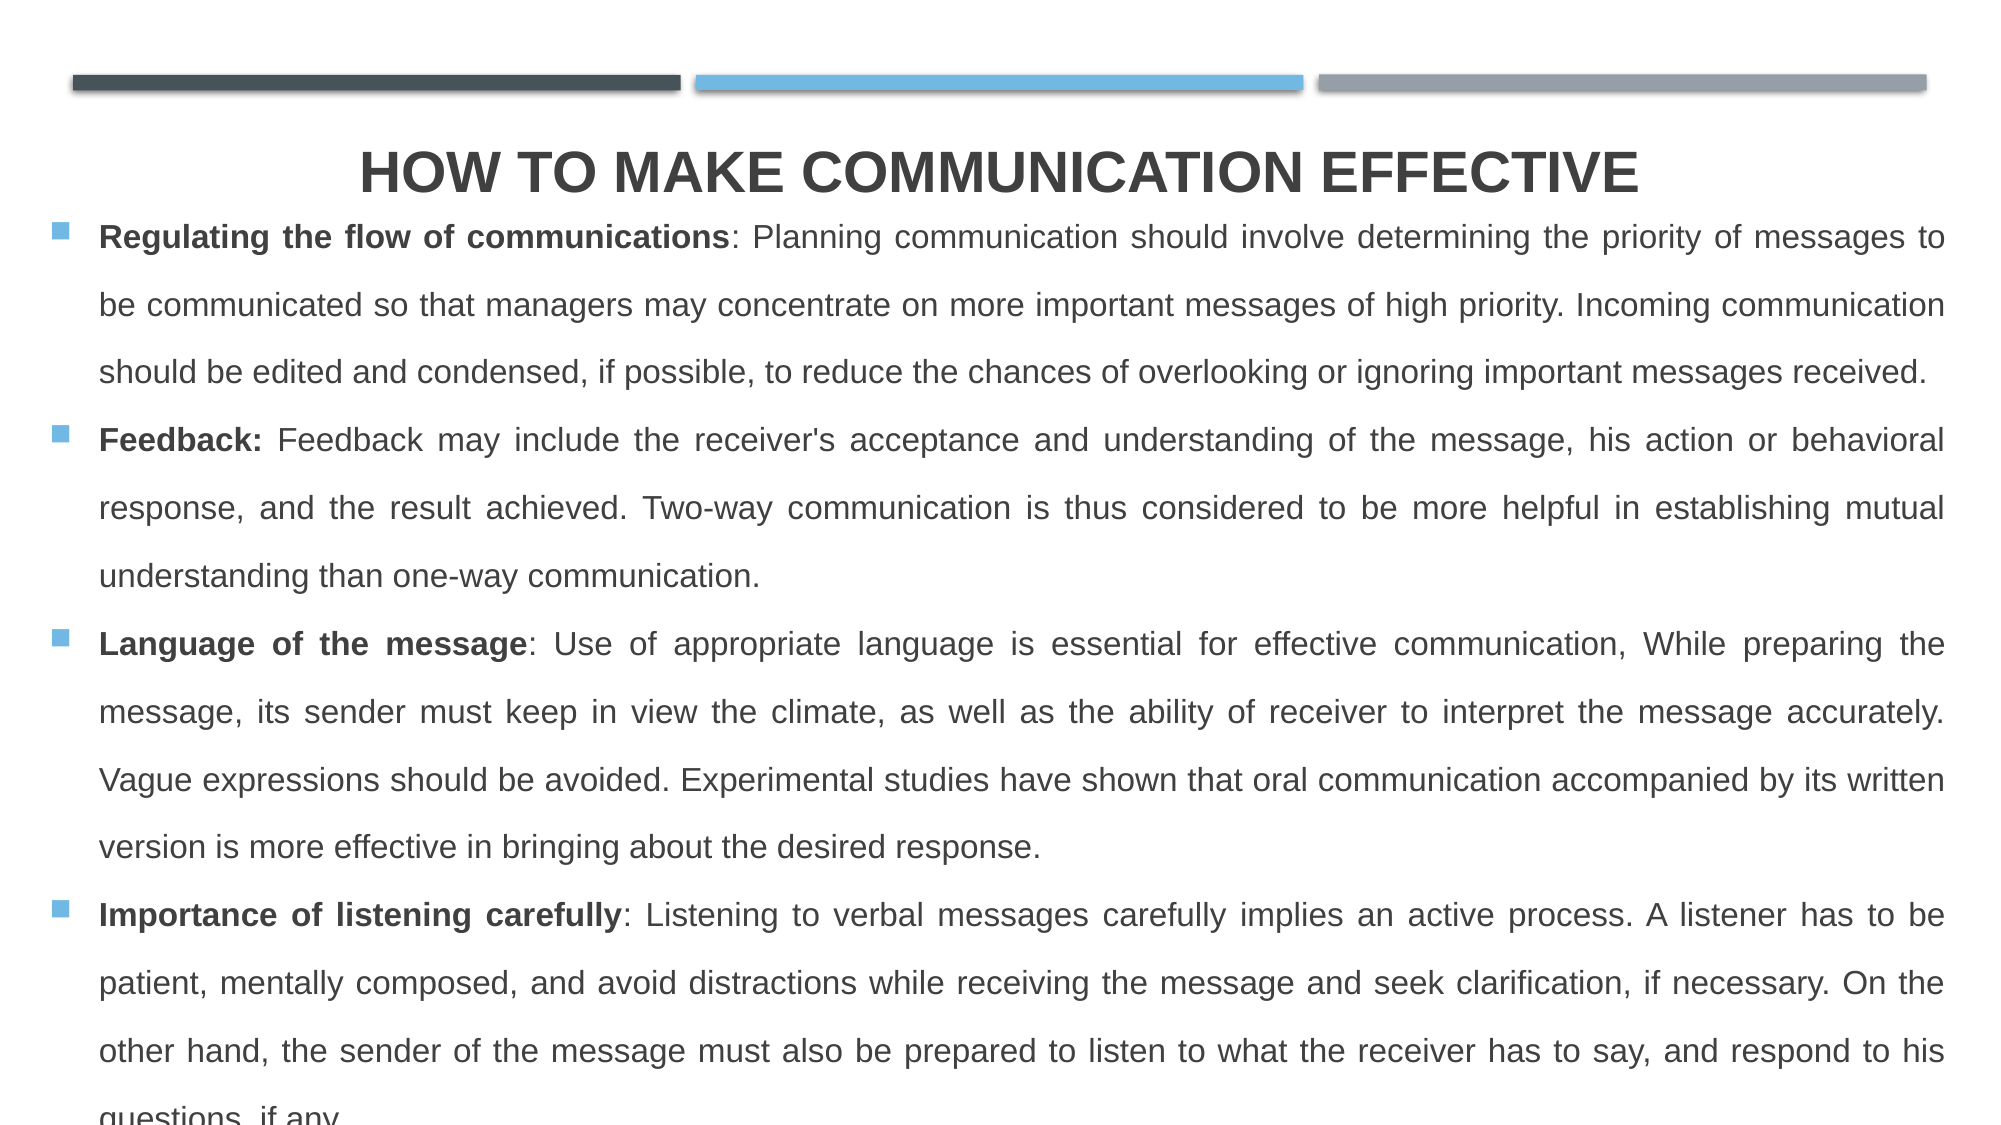

# HOW TO MAKE Communication EFFECTIVE
Regulating the flow of communications: Planning communication should involve determining the priority of messages to be communicated so that managers may concentrate on more important messages of high priority. Incoming communication should be edited and condensed, if possible, to reduce the chances of overlooking or ignoring important messages received.
Feedback: Feedback may include the receiver's acceptance and understanding of the message, his action or behavioral response, and the result achieved. Two-way communication is thus considered to be more helpful in establishing mutual understanding than one-way communication.
Language of the message: Use of appropriate language is essential for effective communication, While preparing the message, its sender must keep in view the climate, as well as the ability of receiver to interpret the message accurately. Vague expressions should be avoided. Experimental studies have shown that oral communication accompanied by its written version is more effective in bringing about the desired response.
Importance of listening carefully: Listening to verbal messages carefully implies an active process. A listener has to be patient, mentally composed, and avoid distractions while receiving the message and seek clarification, if necessary. On the other hand, the sender of the message must also be prepared to listen to what the receiver has to say, and respond to his questions, if any.